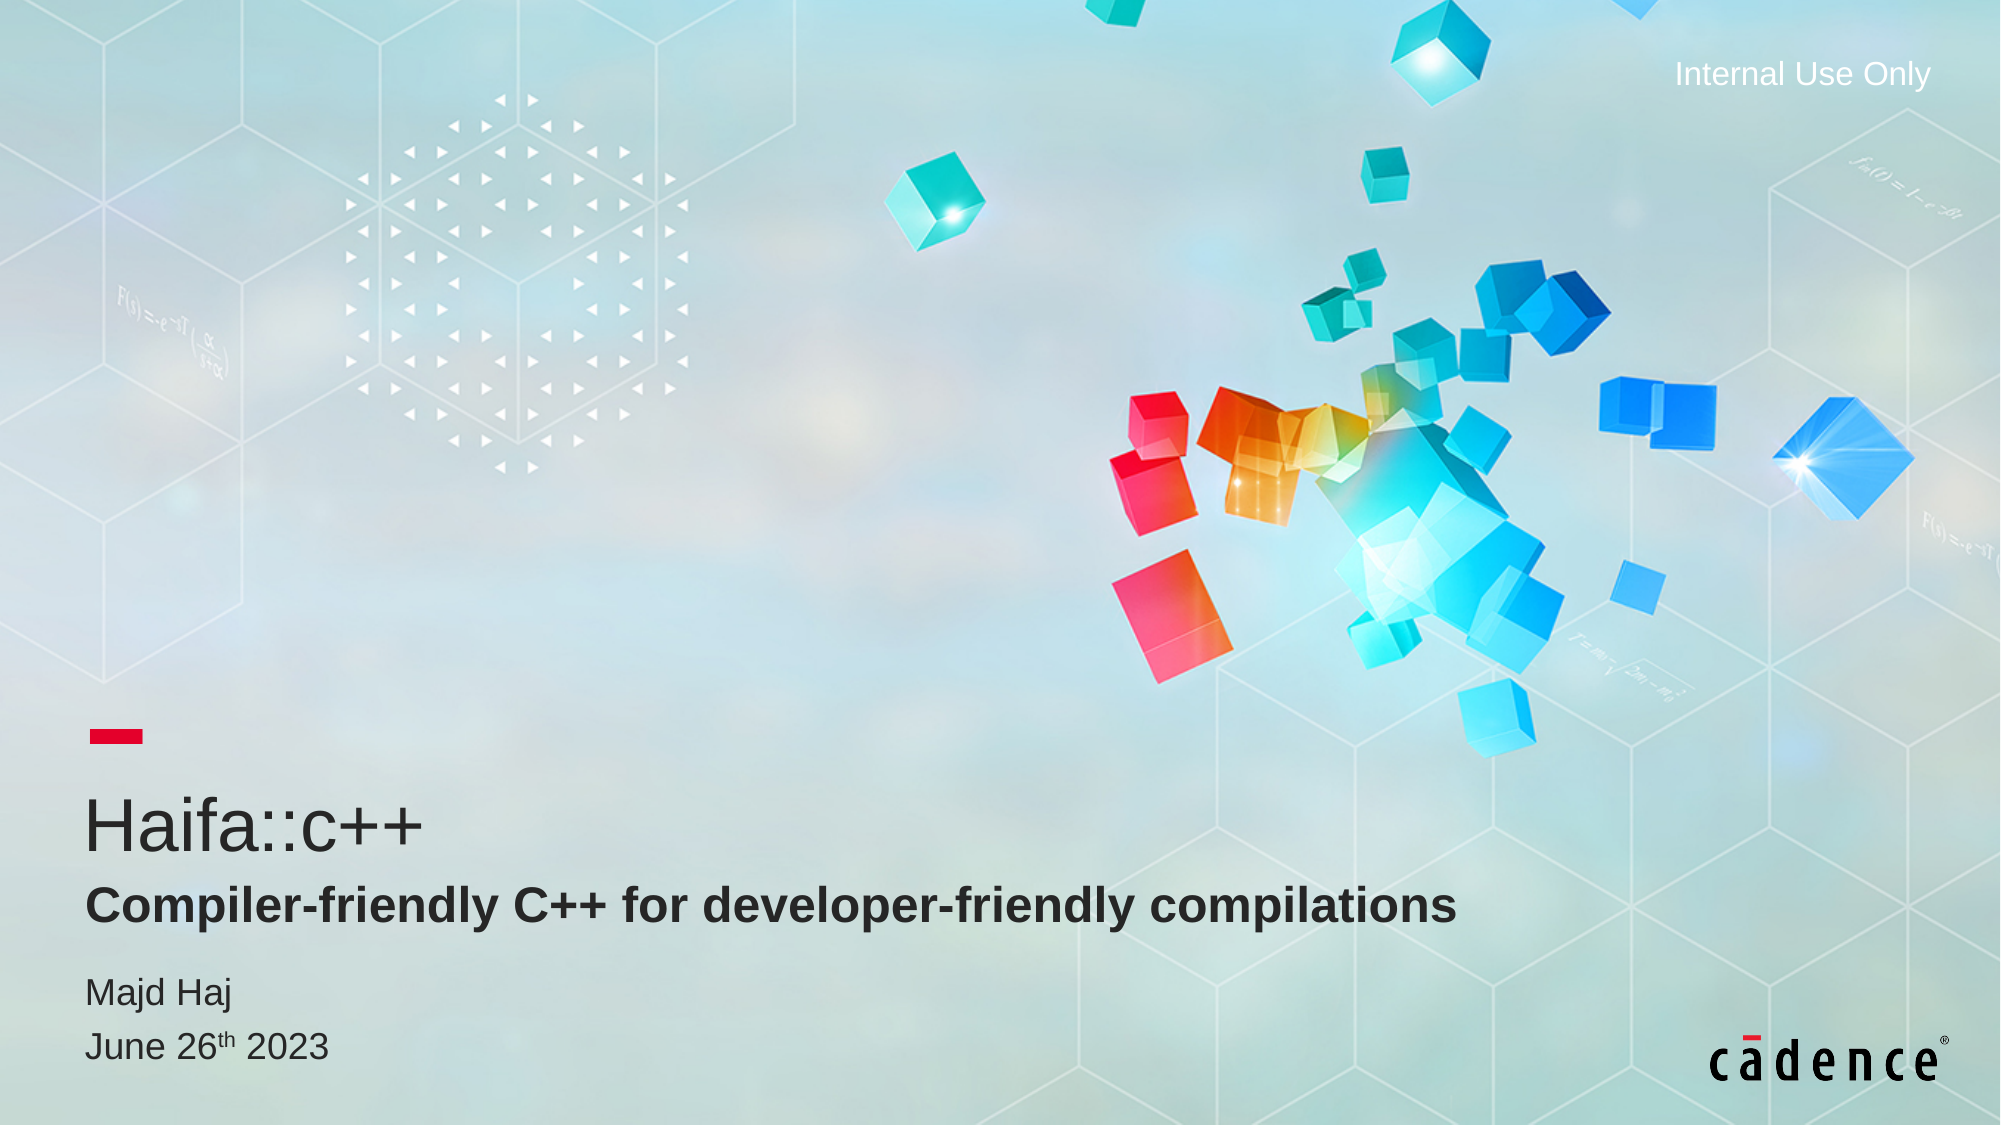

# Haifa::c++
Compiler-friendly C++ for developer-friendly compilations
Majd Haj
June 26th 2023